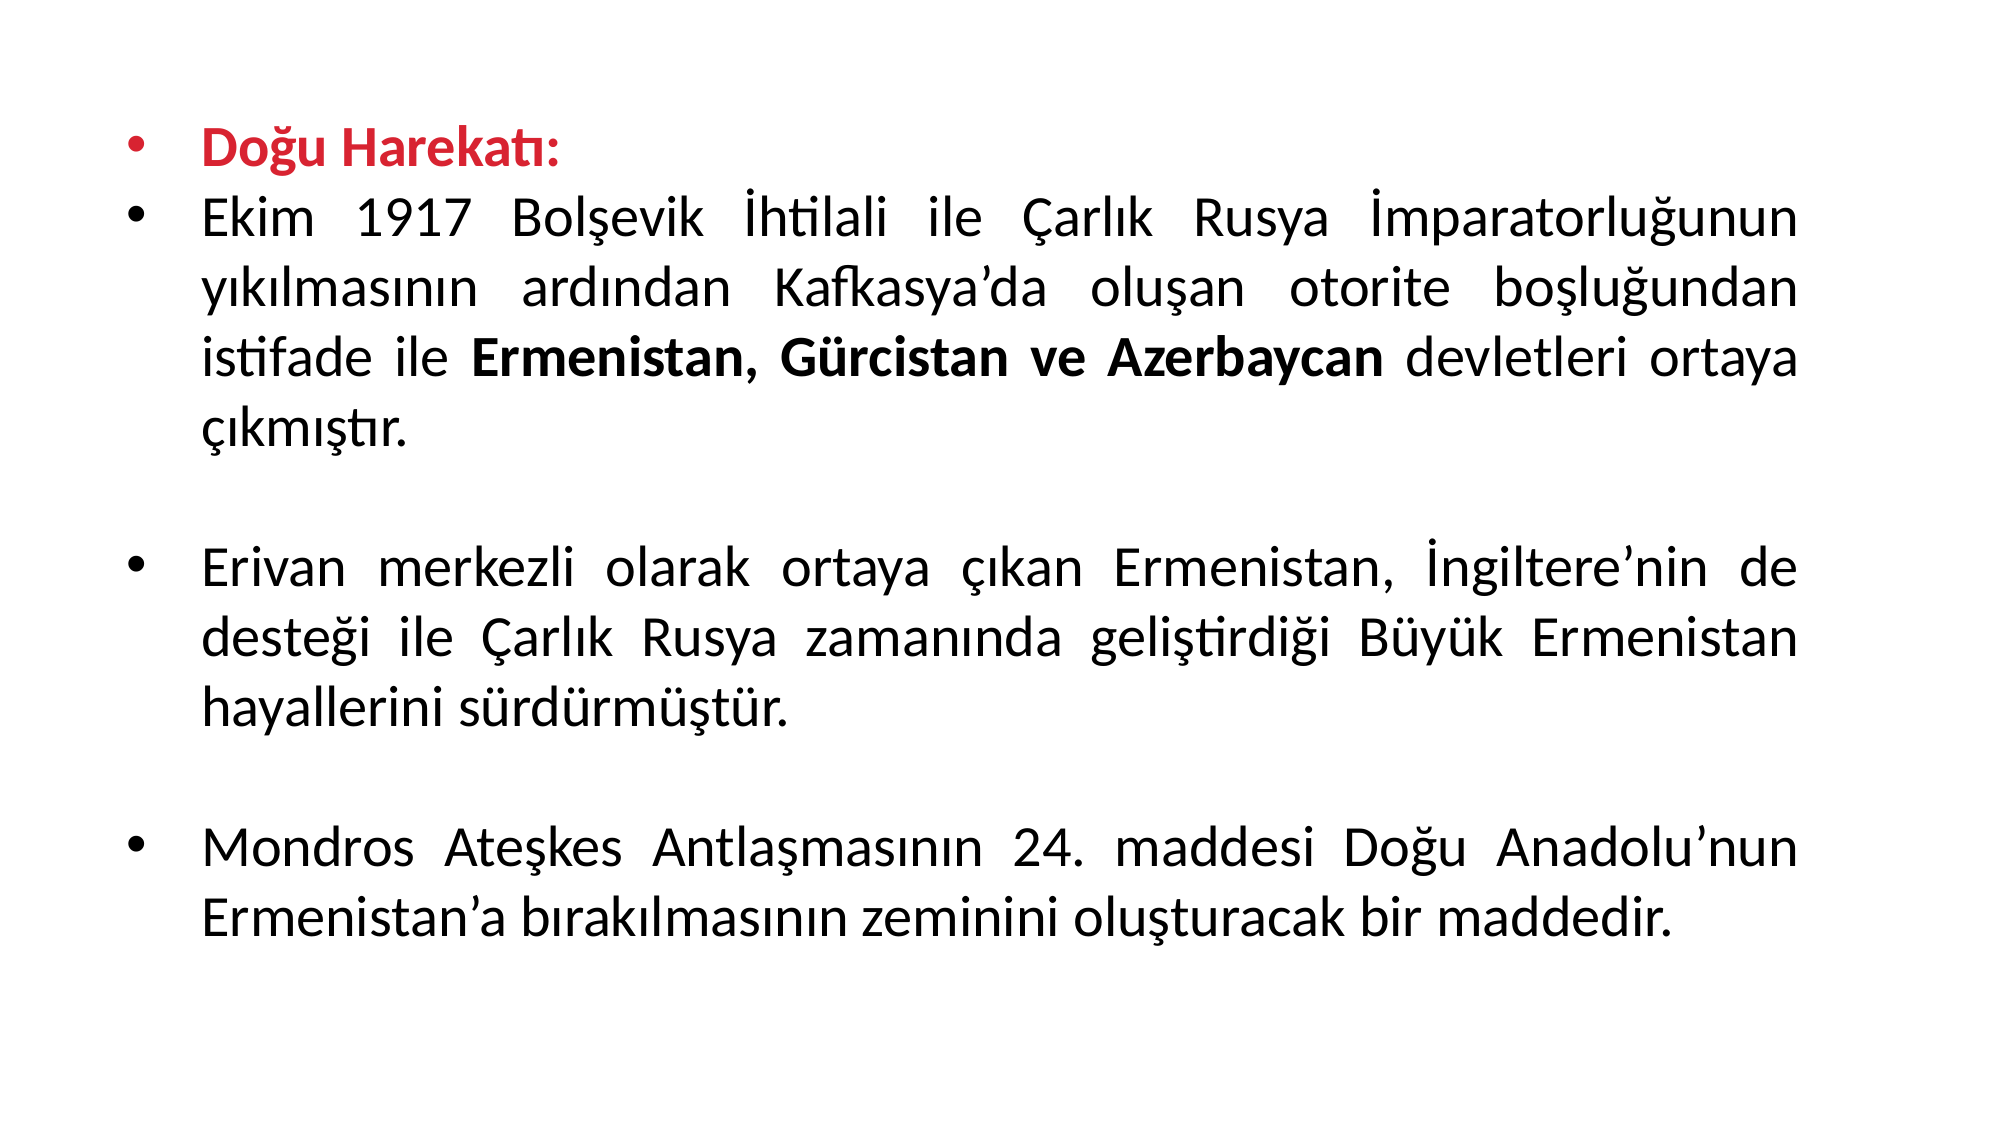

Doğu Harekatı:
Ekim 1917 Bolşevik İhtilali ile Çarlık Rusya İmparatorluğunun yıkılmasının ardından Kafkasya’da oluşan otorite boşluğundan istifade ile Ermenistan, Gürcistan ve Azerbaycan devletleri ortaya çıkmıştır.

Erivan merkezli olarak ortaya çıkan Ermenistan, İngiltere’nin de desteği ile Çarlık Rusya zamanında geliştirdiği Büyük Ermenistan hayallerini sürdürmüştür.

Mondros Ateşkes Antlaşmasının 24. maddesi Doğu Anadolu’nun Ermenistan’a bırakılmasının zeminini oluşturacak bir maddedir.